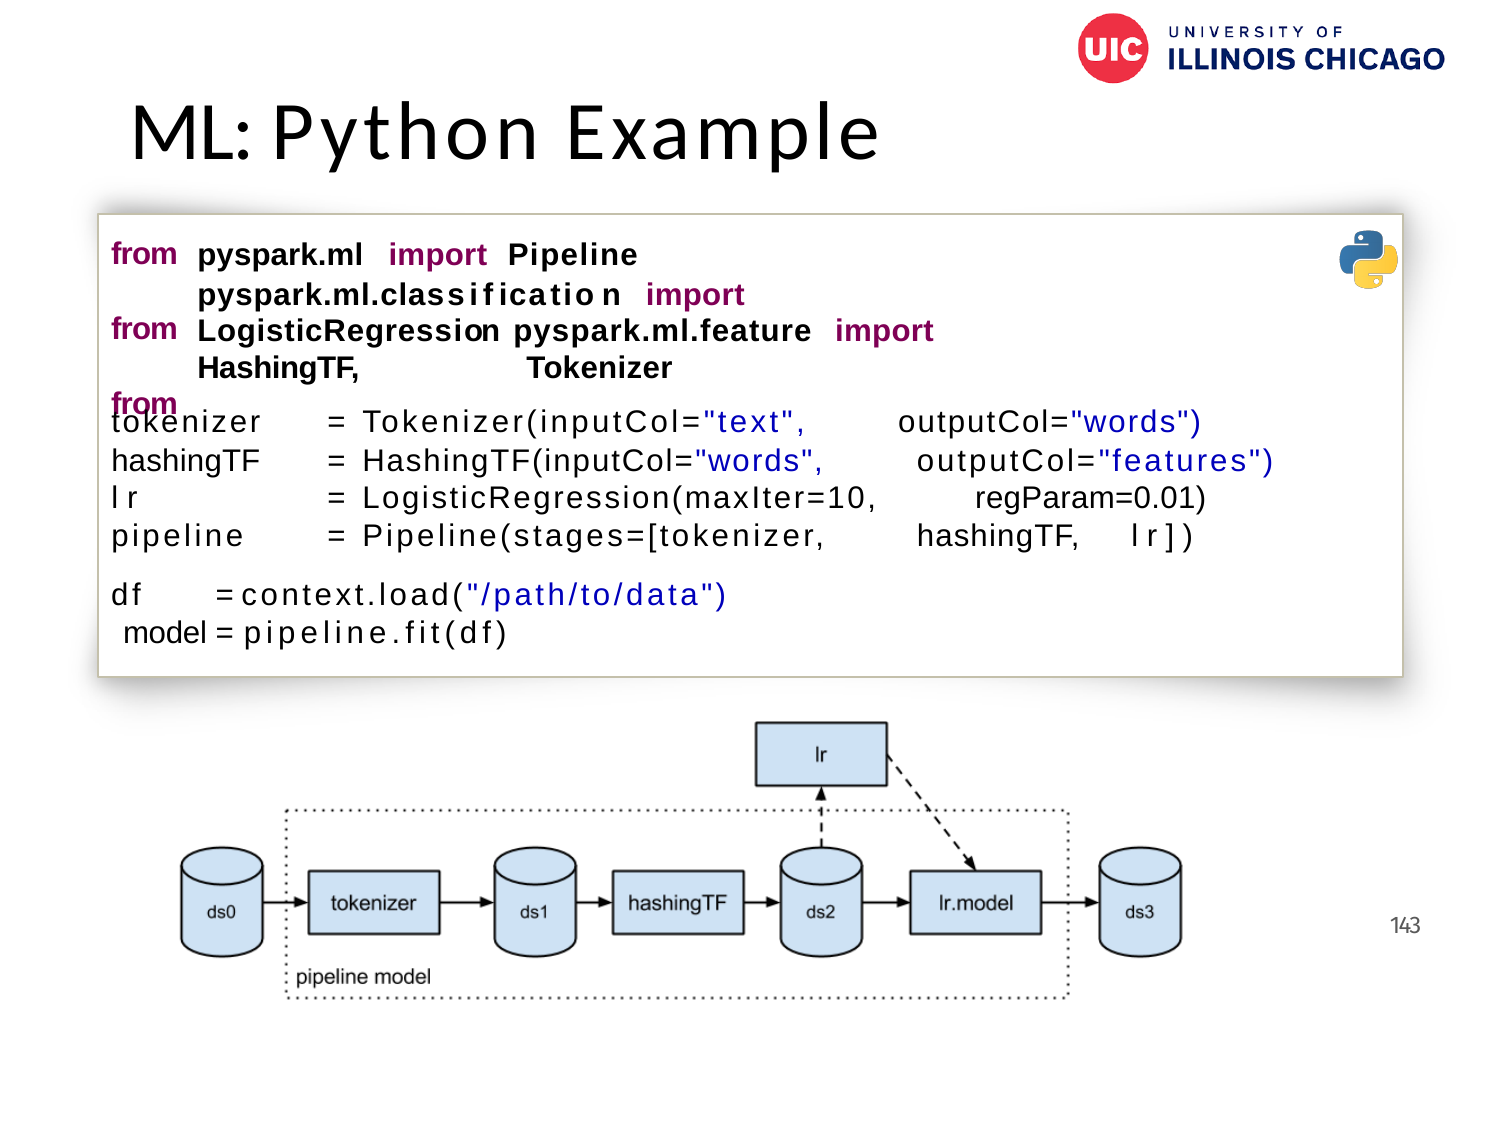

# ML: Python Example

pyspark.ml	import	Pipeline
from  from  from
pyspark.ml.classification	import	LogisticRegression  pyspark.ml.feature	import	HashingTF,	Tokenizer
| tokenizer | = | Tokenizer(inputCol="text", outputCol="words") |
| --- | --- | --- |
| hashingTF | = | HashingTF(inputCol="words", outputCol="features") |
| lr | = | LogisticRegression(maxIter=10, regParam=0.01) |
| pipeline | = | Pipeline(stages=[tokenizer, hashingTF, lr]) |
df	= context.load("/path/to/data")  model	= pipeline.fit(df)

143